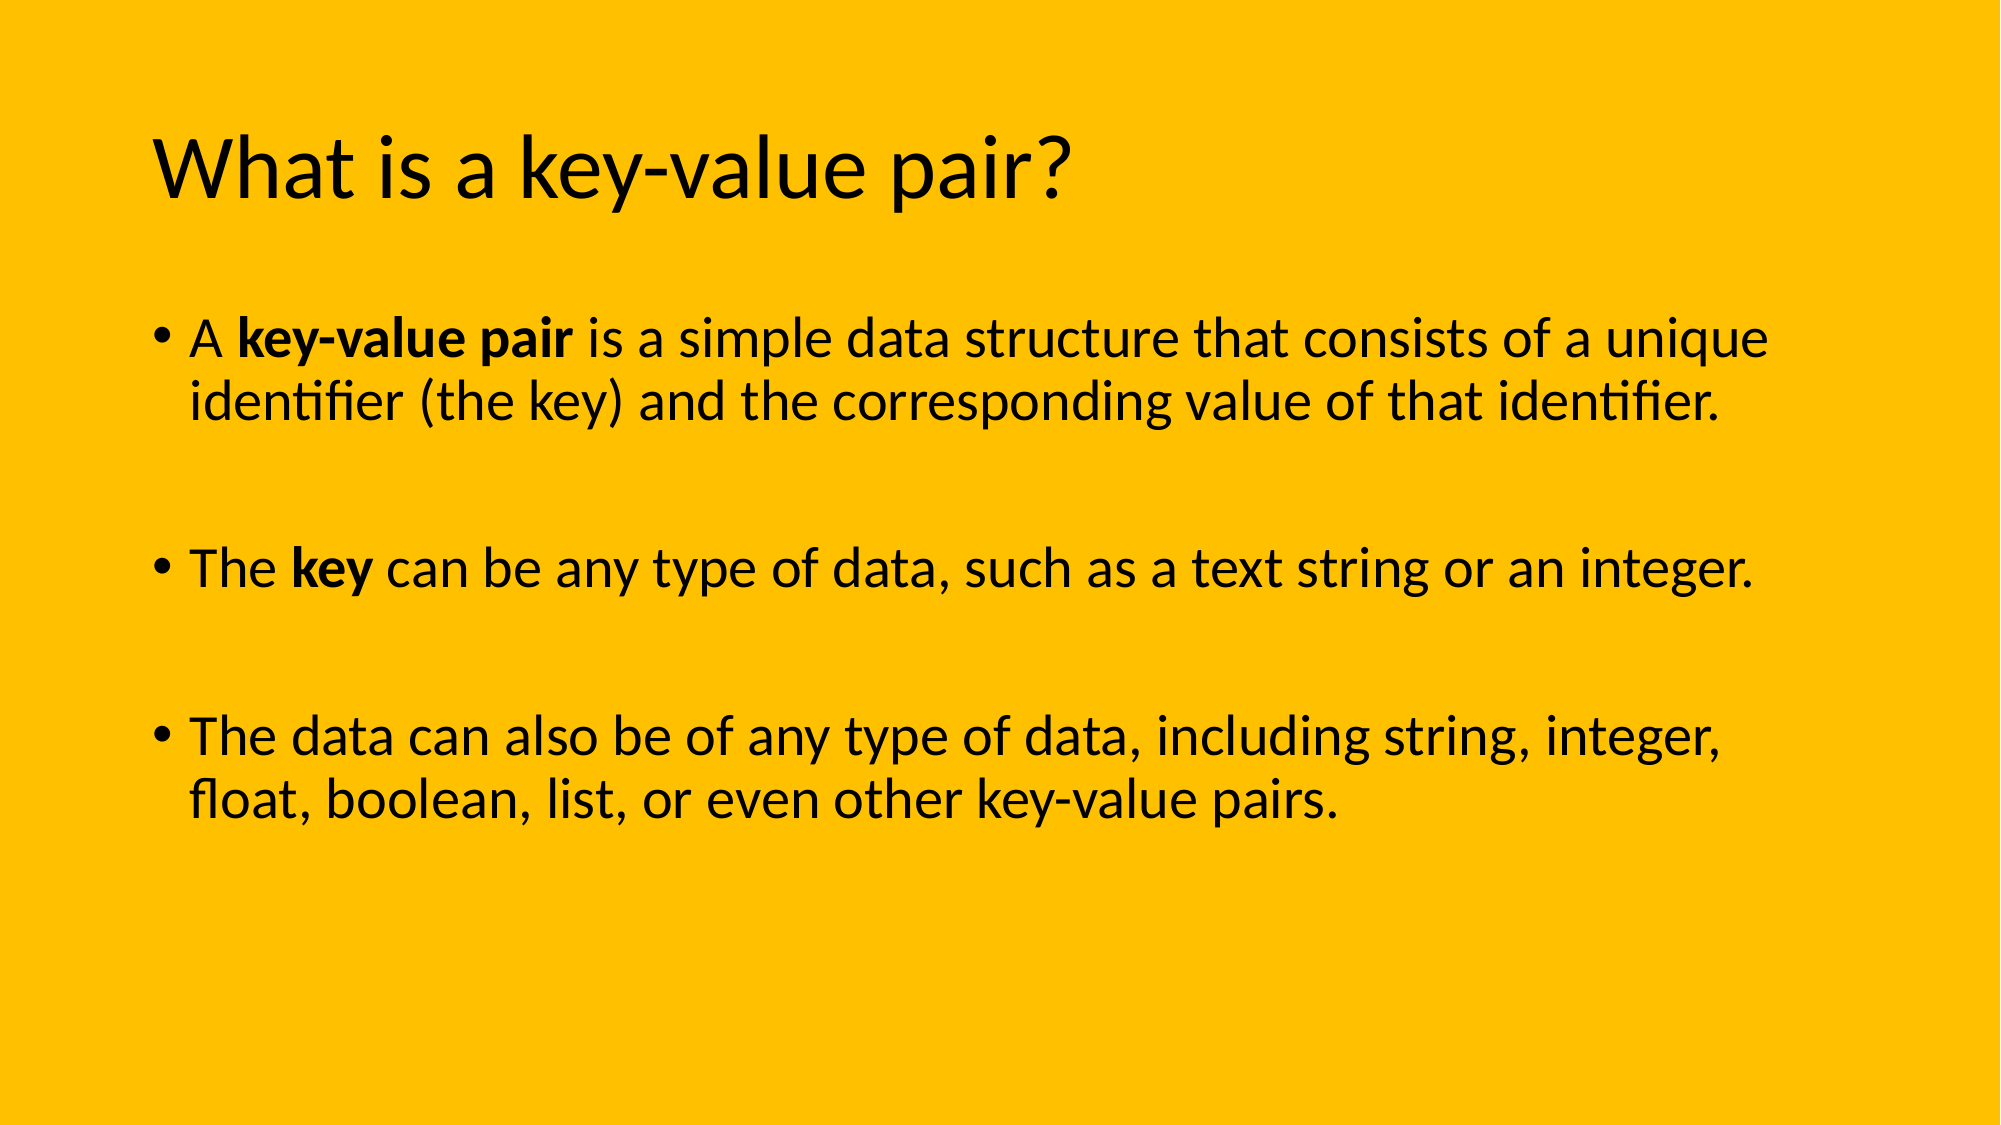

# What is a key-value pair?
A key-value pair is a simple data structure that consists of a unique identifier (the key) and the corresponding value of that identifier.

The key can be any type of data, such as a text string or an integer.

The data can also be of any type of data, including string, integer, float, boolean, list, or even other key-value pairs.